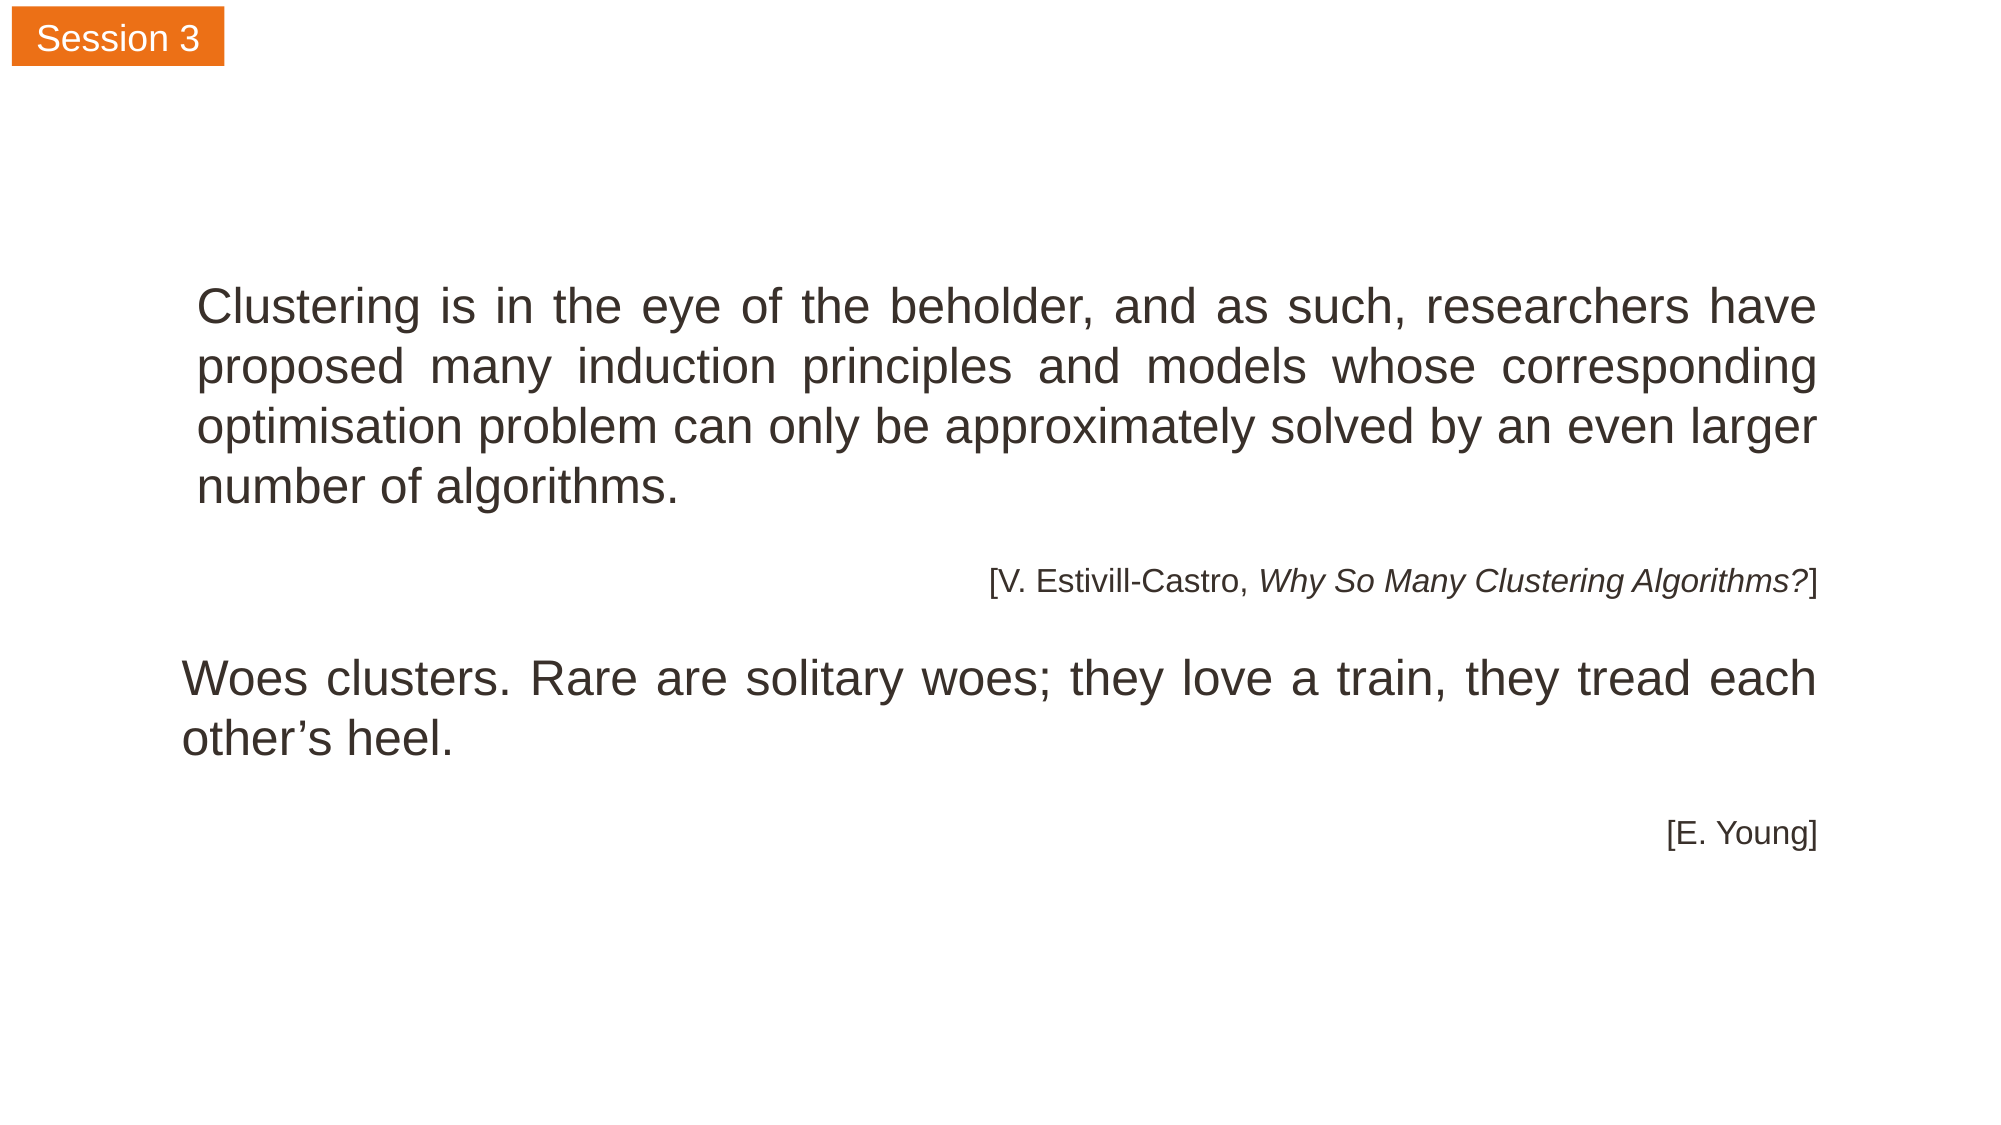

Session 3
Clustering is in the eye of the beholder, and as such, researchers have proposed many induction principles and models whose corresponding optimisation problem can only be approximately solved by an even larger number of algorithms.
[V. Estivill-Castro, Why So Many Clustering Algorithms?]
Woes clusters. Rare are solitary woes; they love a train, they tread each other’s heel.
[E. Young]
INTRODUCTION TO MACHINE LEARNING
135